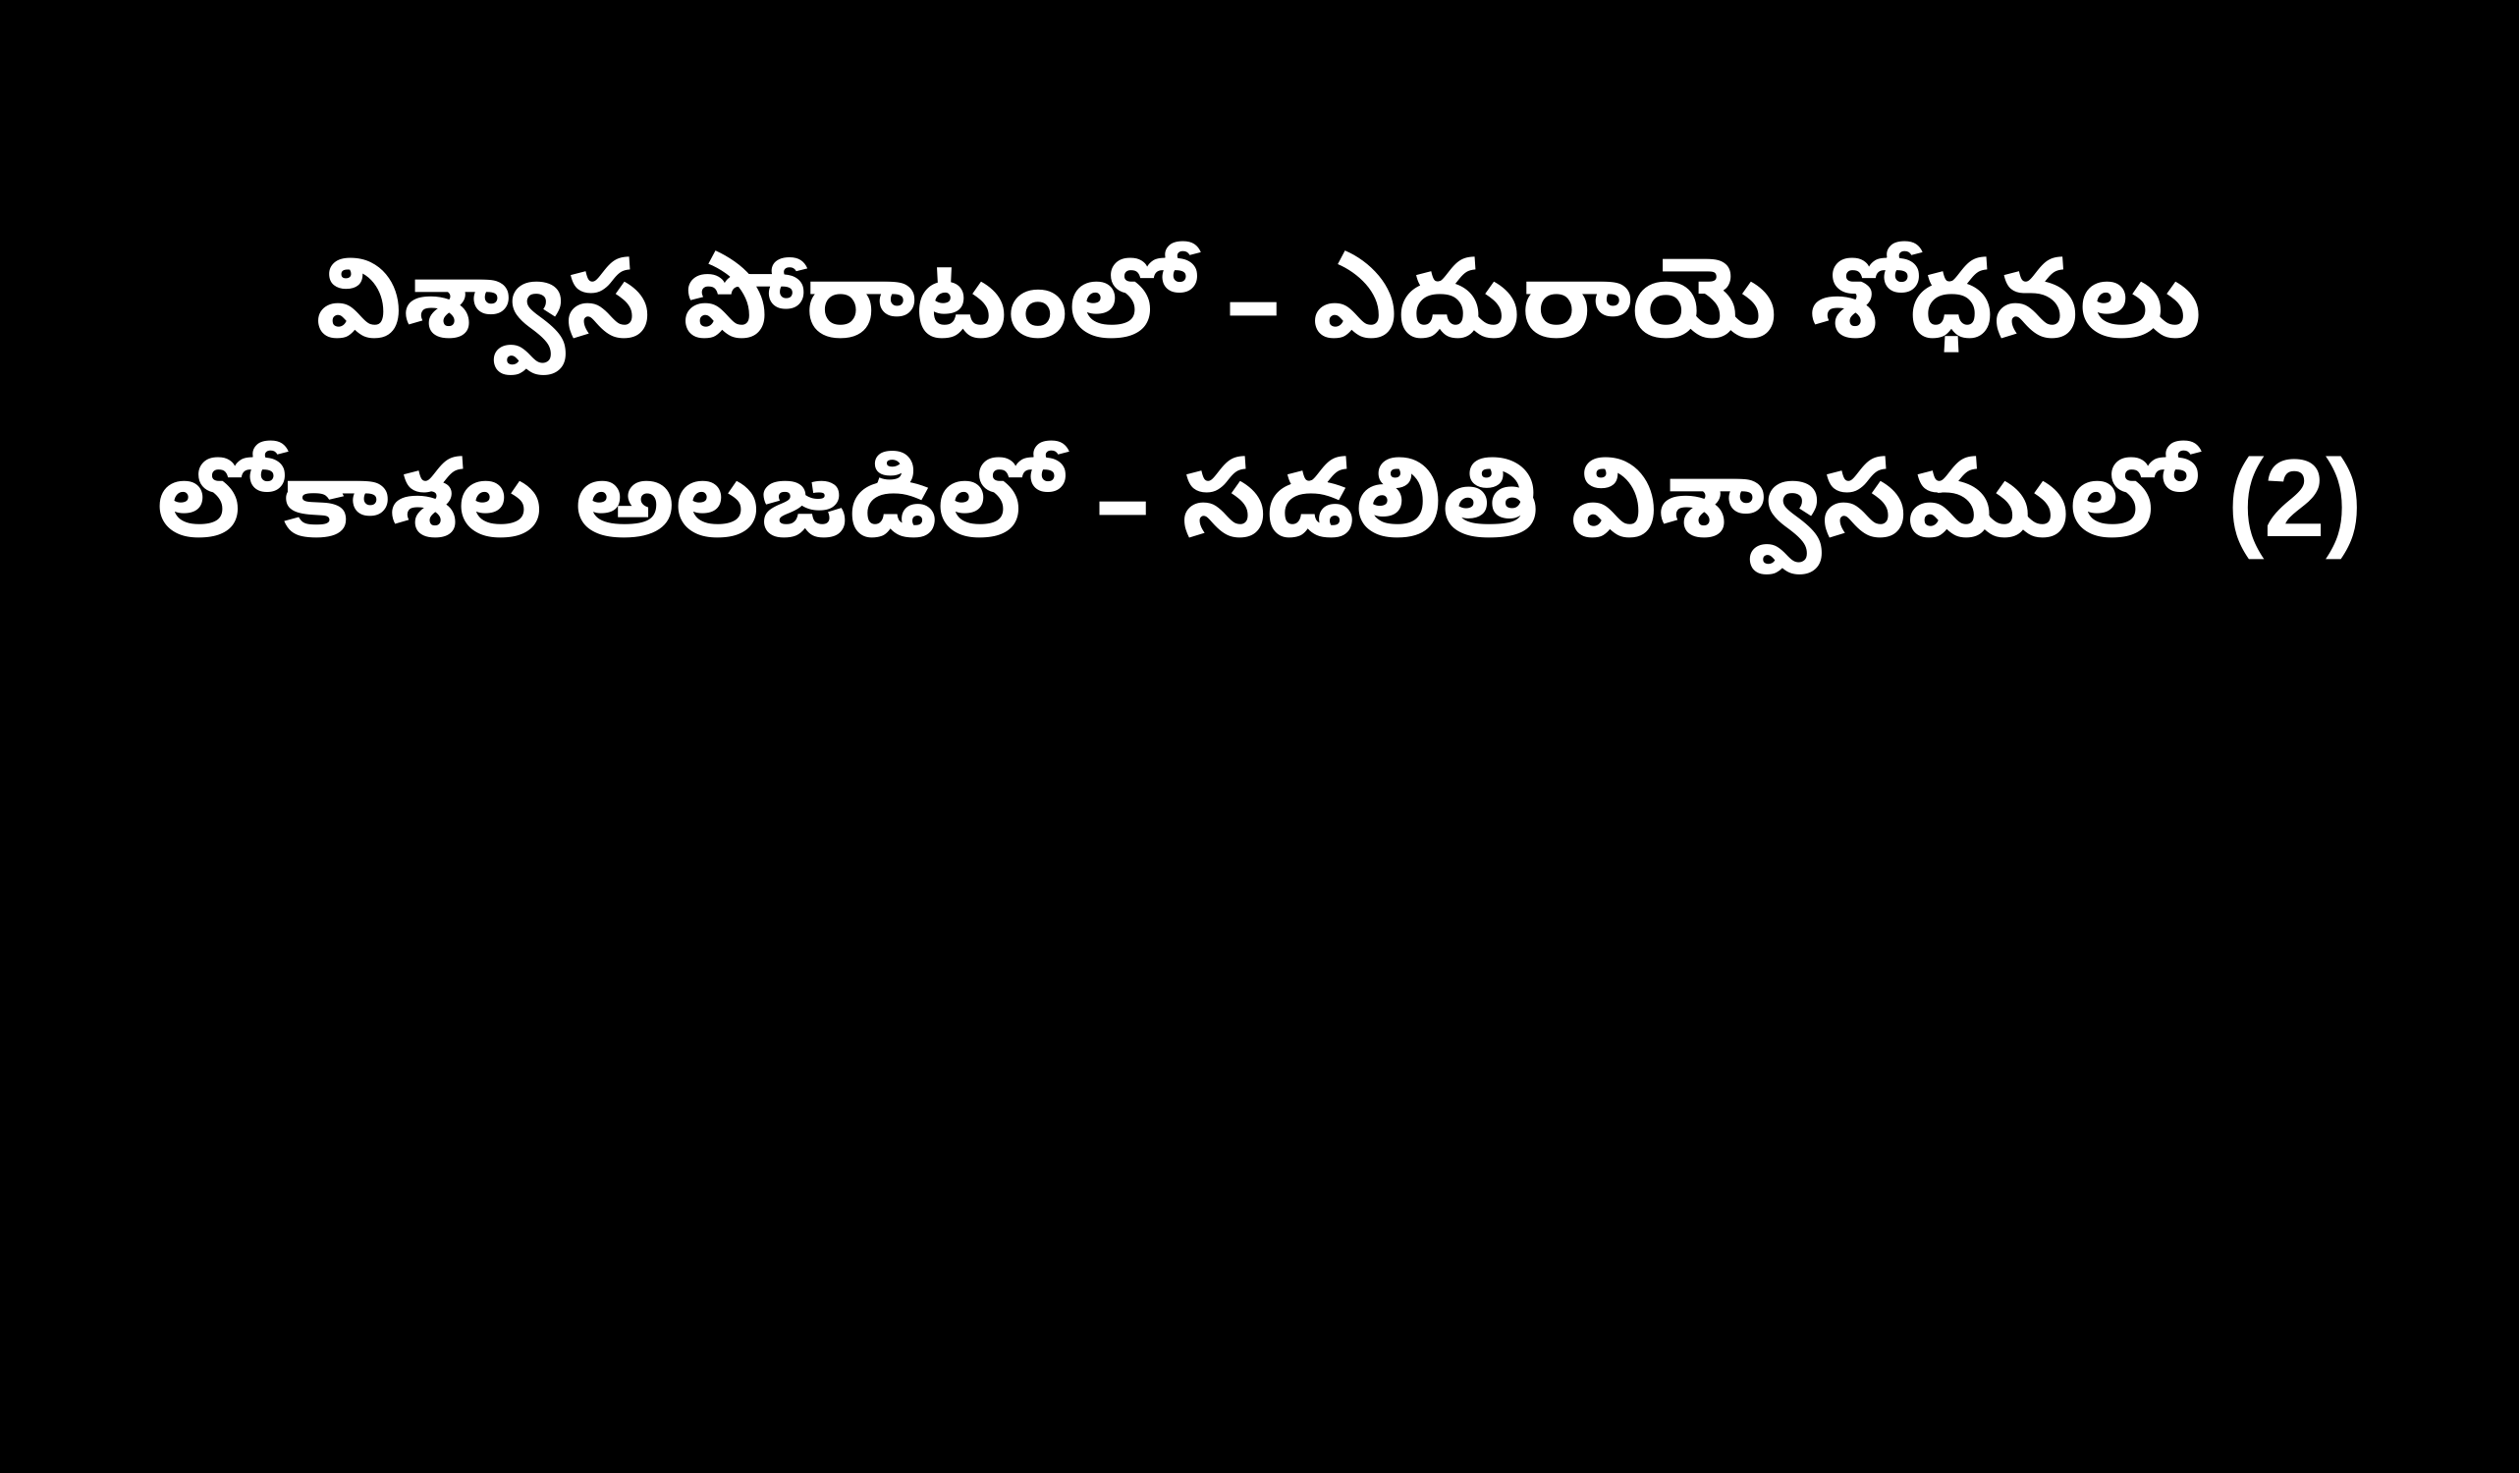

విశ్వాస పోరాటంలో – ఎదురాయె శోధనలు
లోకాశల అలజడిలో – సడలితి విశ్వాసములో (2)